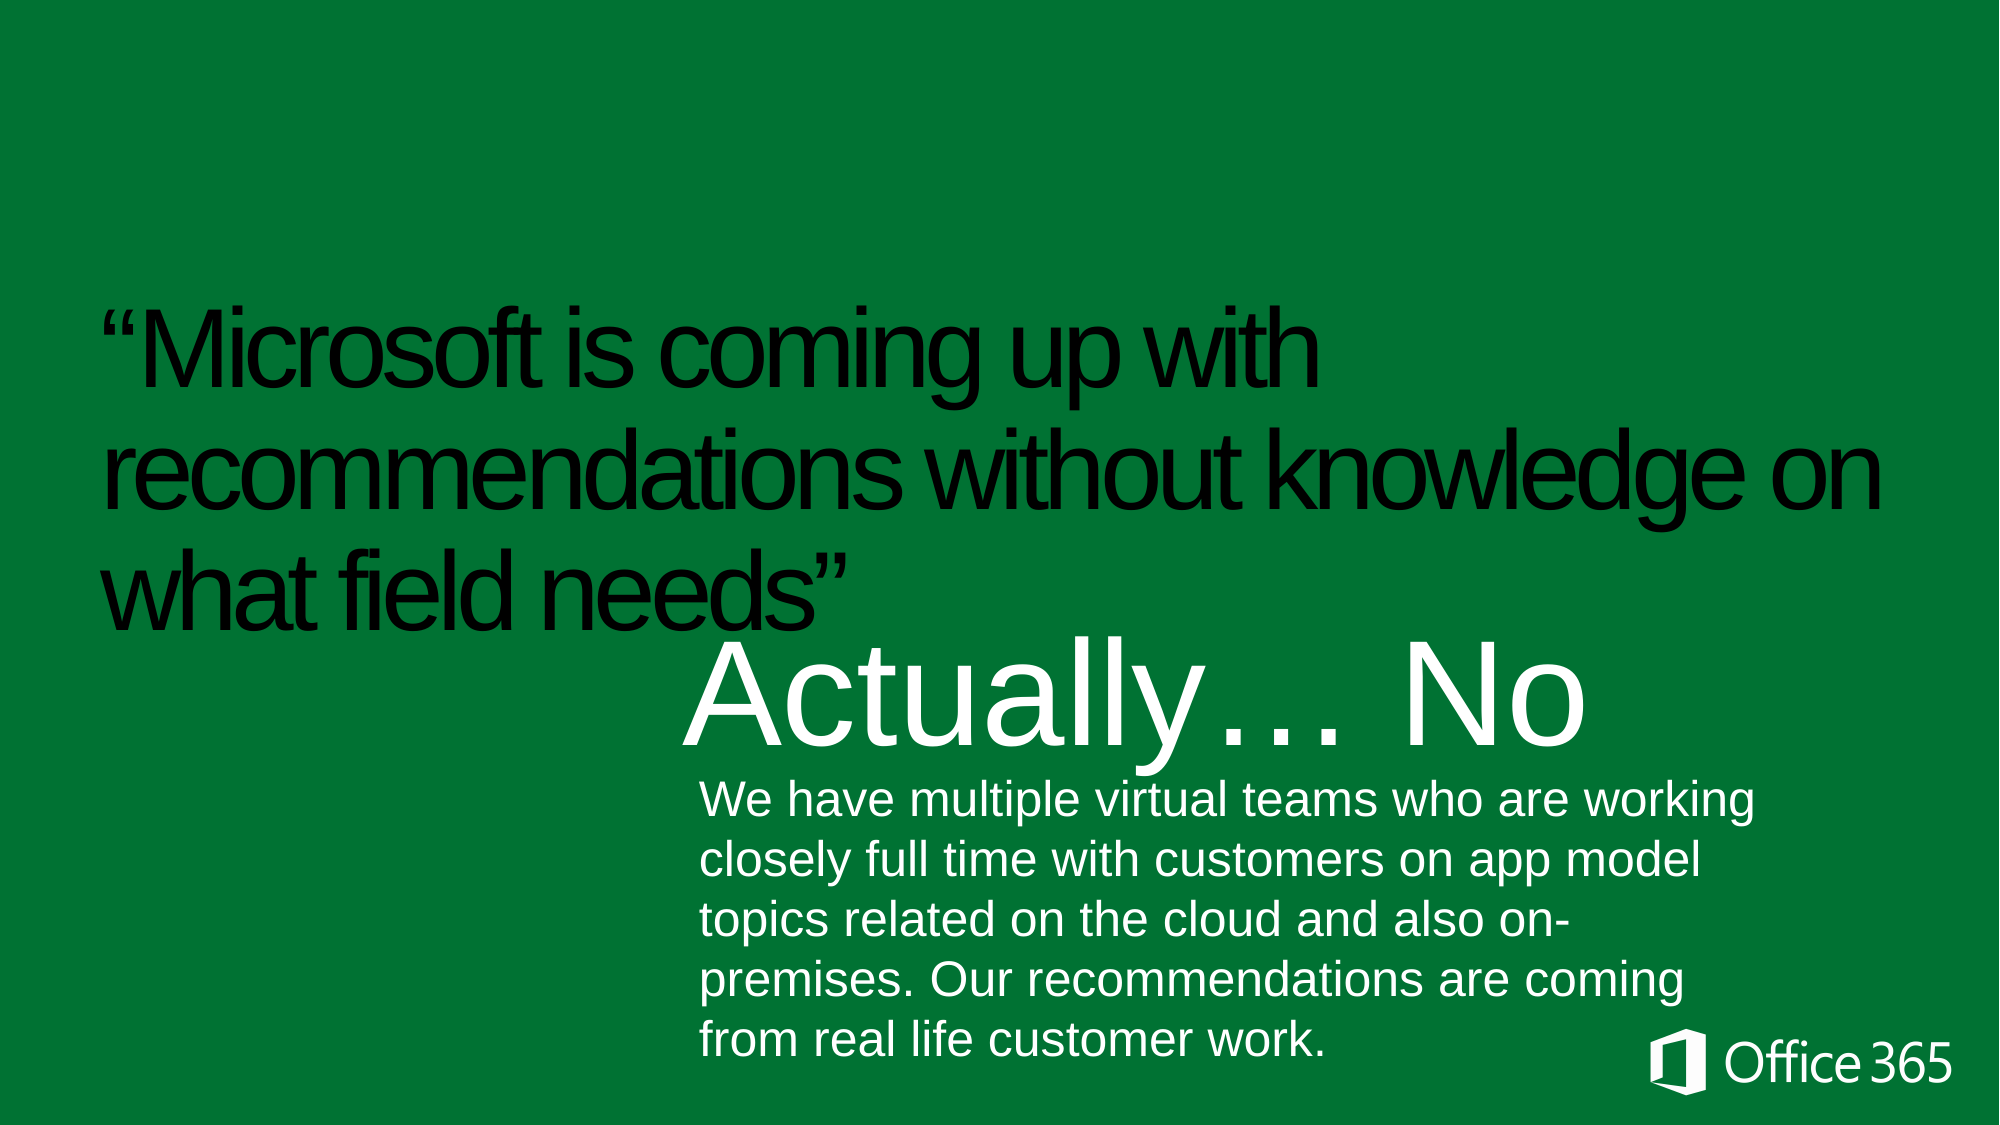

# “Microsoft is coming up with recommendations without knowledge on what field needs”
Actually… No
We have multiple virtual teams who are working closely full time with customers on app model topics related on the cloud and also on-premises. Our recommendations are coming from real life customer work.